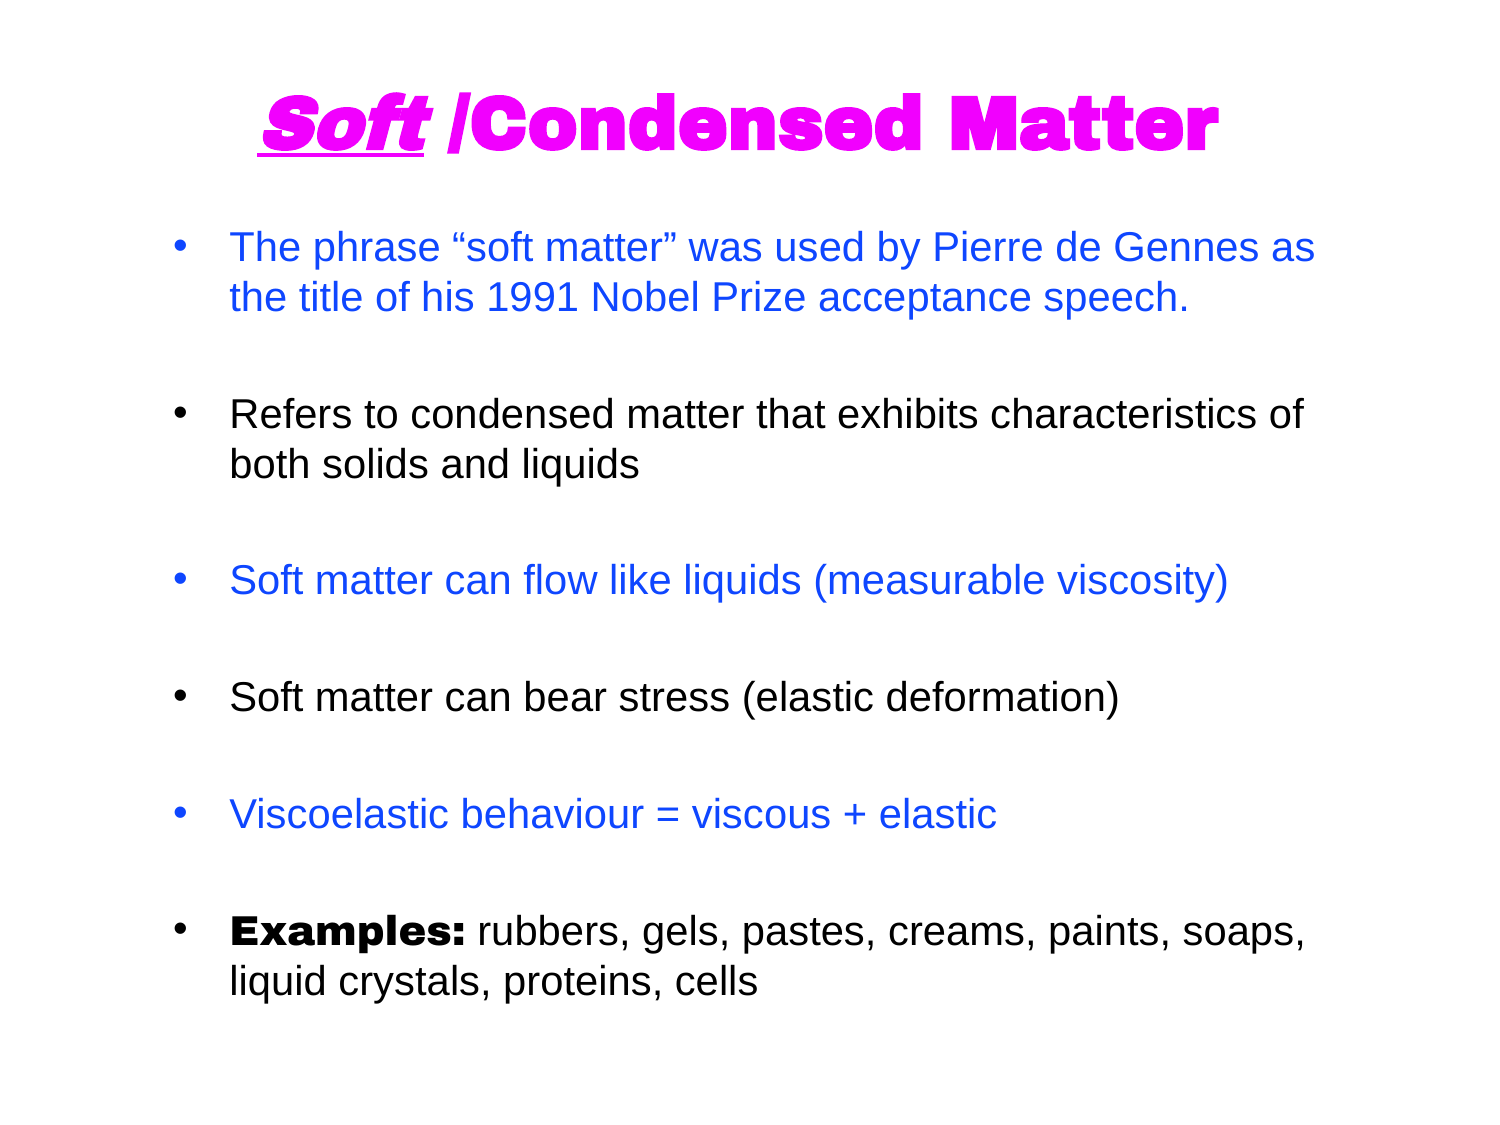

# Soft /Condensed Matter
The phrase “soft matter” was used by Pierre de Gennes as the title of his 1991 Nobel Prize acceptance speech.

Refers to condensed matter that exhibits characteristics of both solids and liquids

Soft matter can flow like liquids (measurable viscosity)

Soft matter can bear stress (elastic deformation)

Viscoelastic behaviour = viscous + elastic

Examples: rubbers, gels, pastes, creams, paints, soaps, liquid crystals, proteins, cells